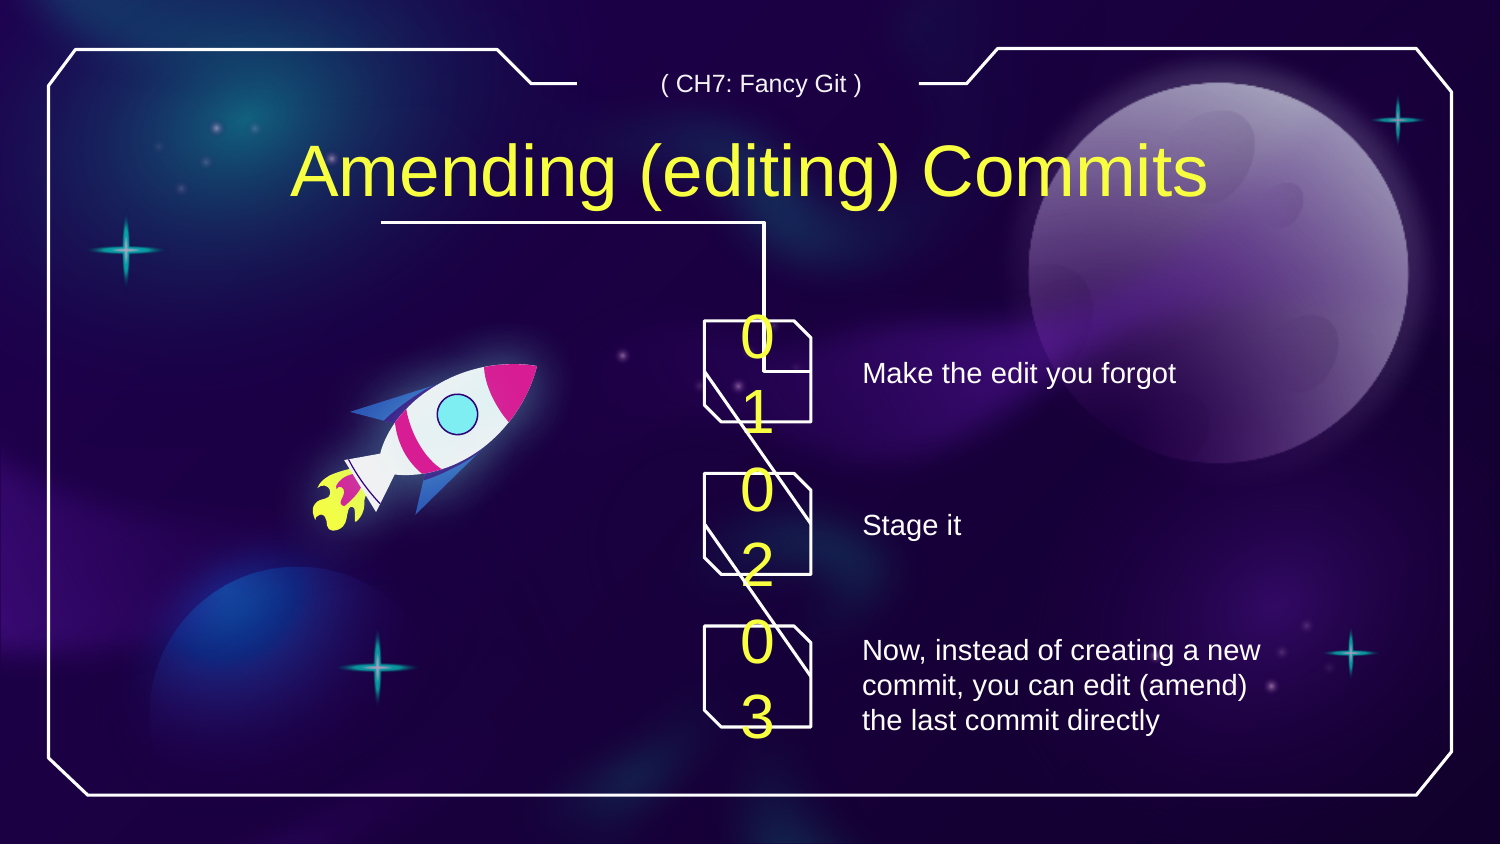

( CH7: Fancy Git )
# Amending (editing) Commits
01
Make the edit you forgot

02
Stage it
Now, instead of creating a new commit, you can edit (amend) the last commit directly
03